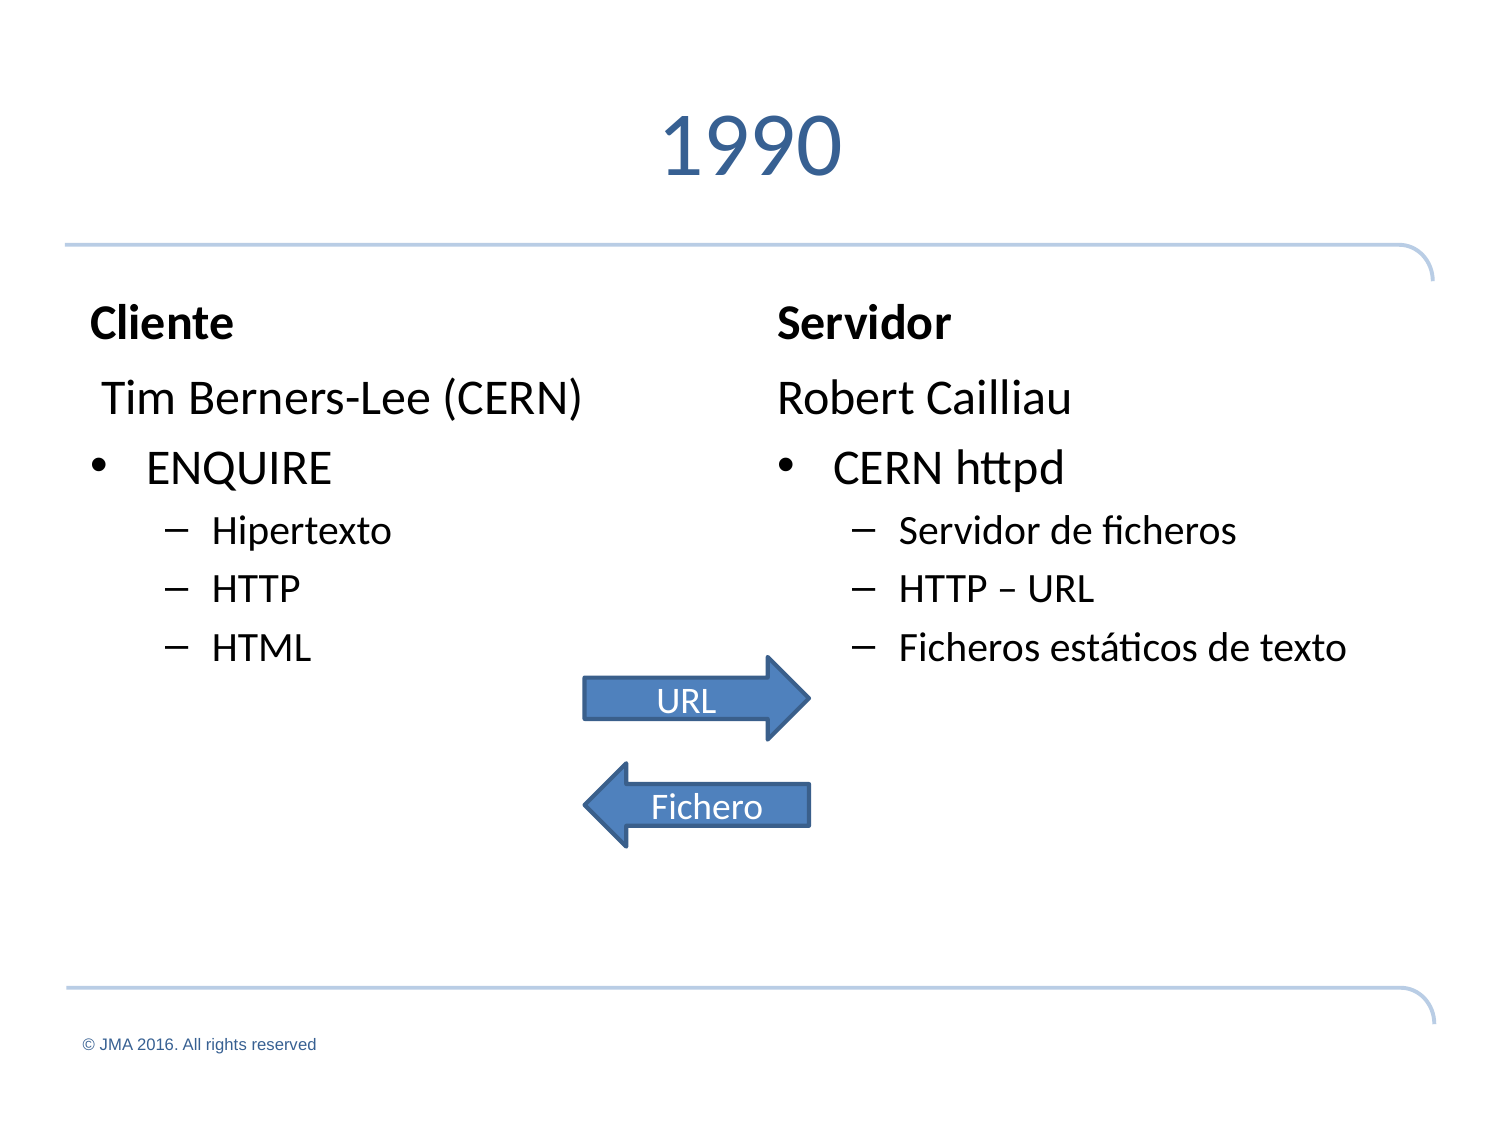

# 1990
Cliente
Servidor
 Tim Berners-Lee (CERN)
ENQUIRE
Hipertexto
HTTP
HTML
Robert Cailliau
CERN httpd
Servidor de ficheros
HTTP – URL
Ficheros estáticos de texto
URL
Fichero